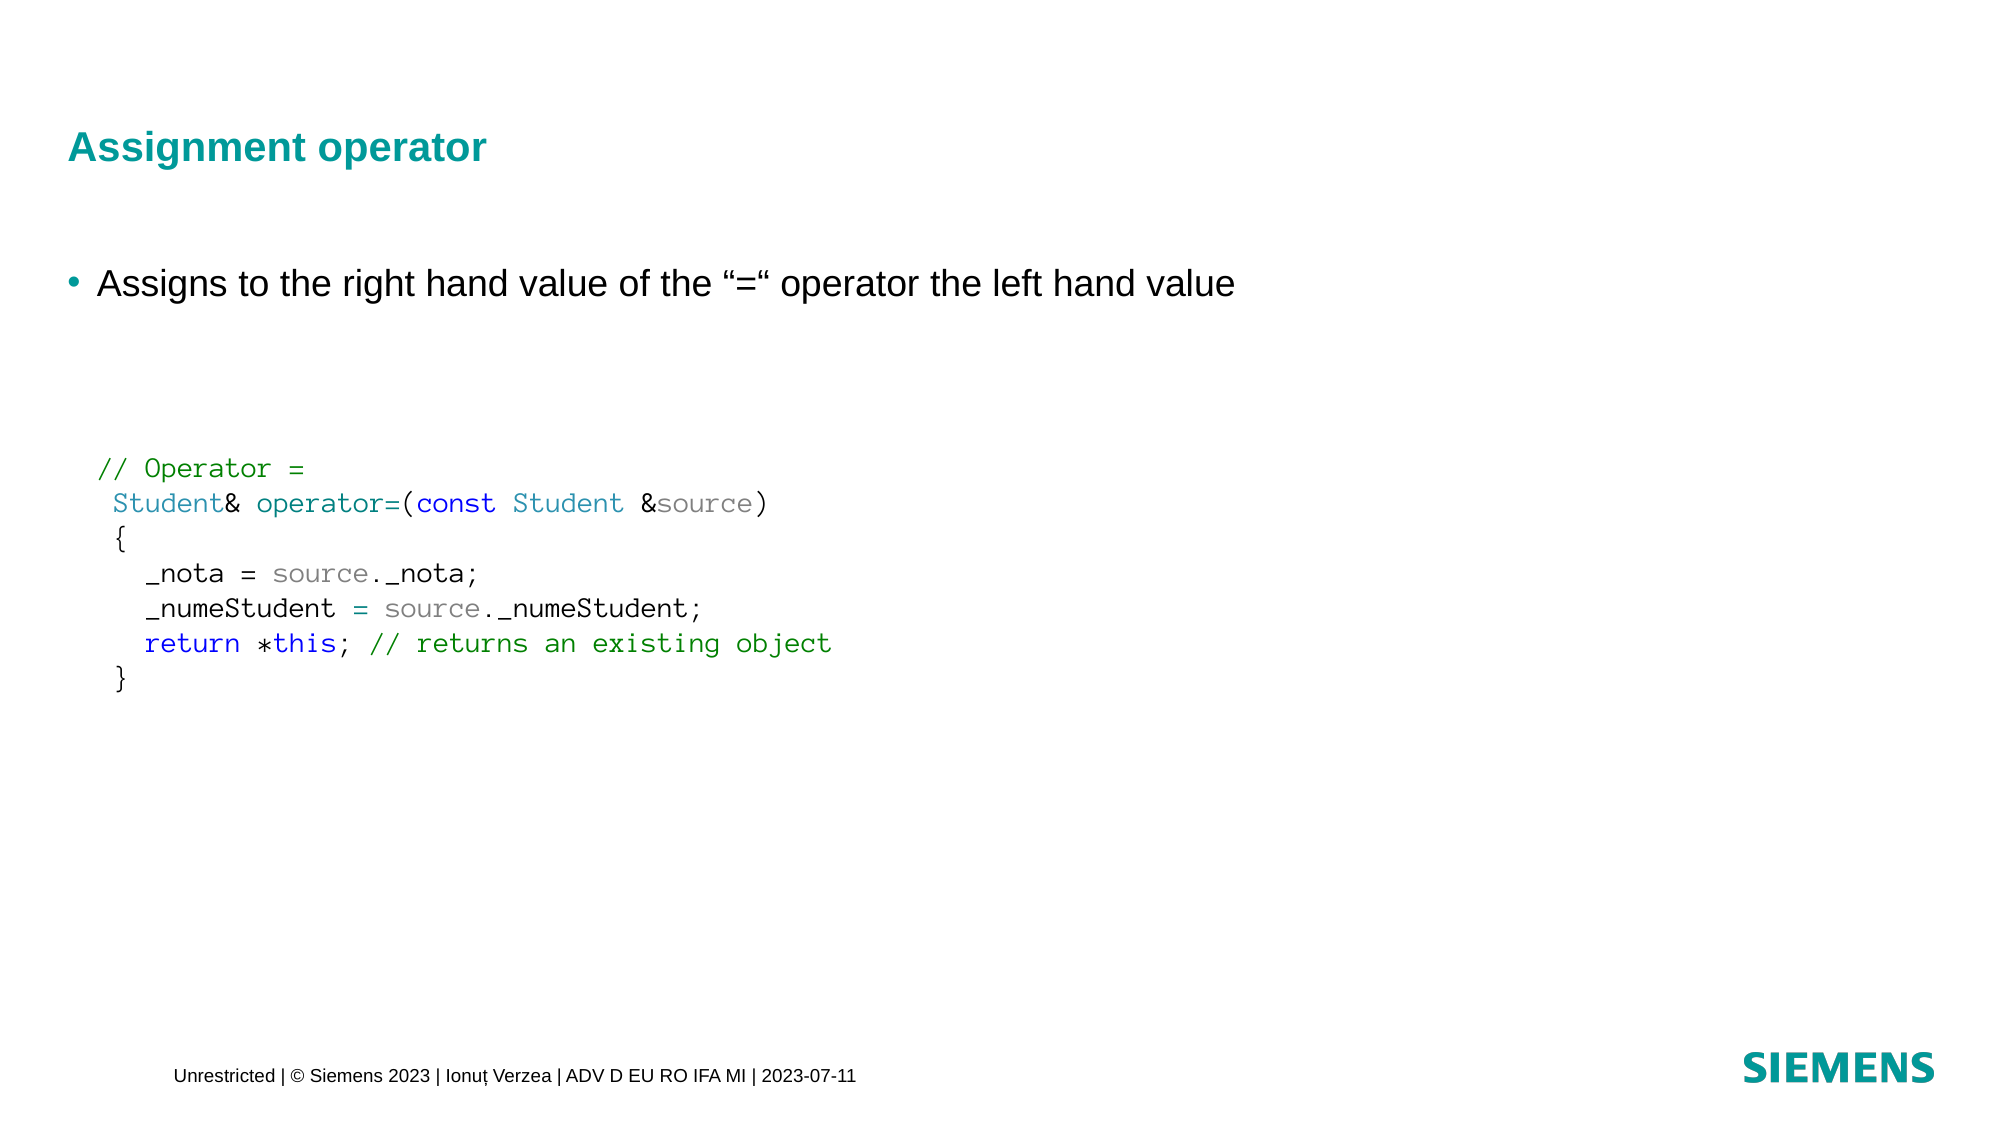

# Assignment operator

Assigns to the right hand value of the “=“ operator the left hand value

 // Operator =
  Student& operator=(const Student &source)
  {
    _nota = source._nota;
    _numeStudent = source._numeStudent;
    return *this; // returns an existing object
  }
Unrestricted | © Siemens 2023 | Ionuț Verzea | ADV D EU RO IFA MI | 2023-07-11